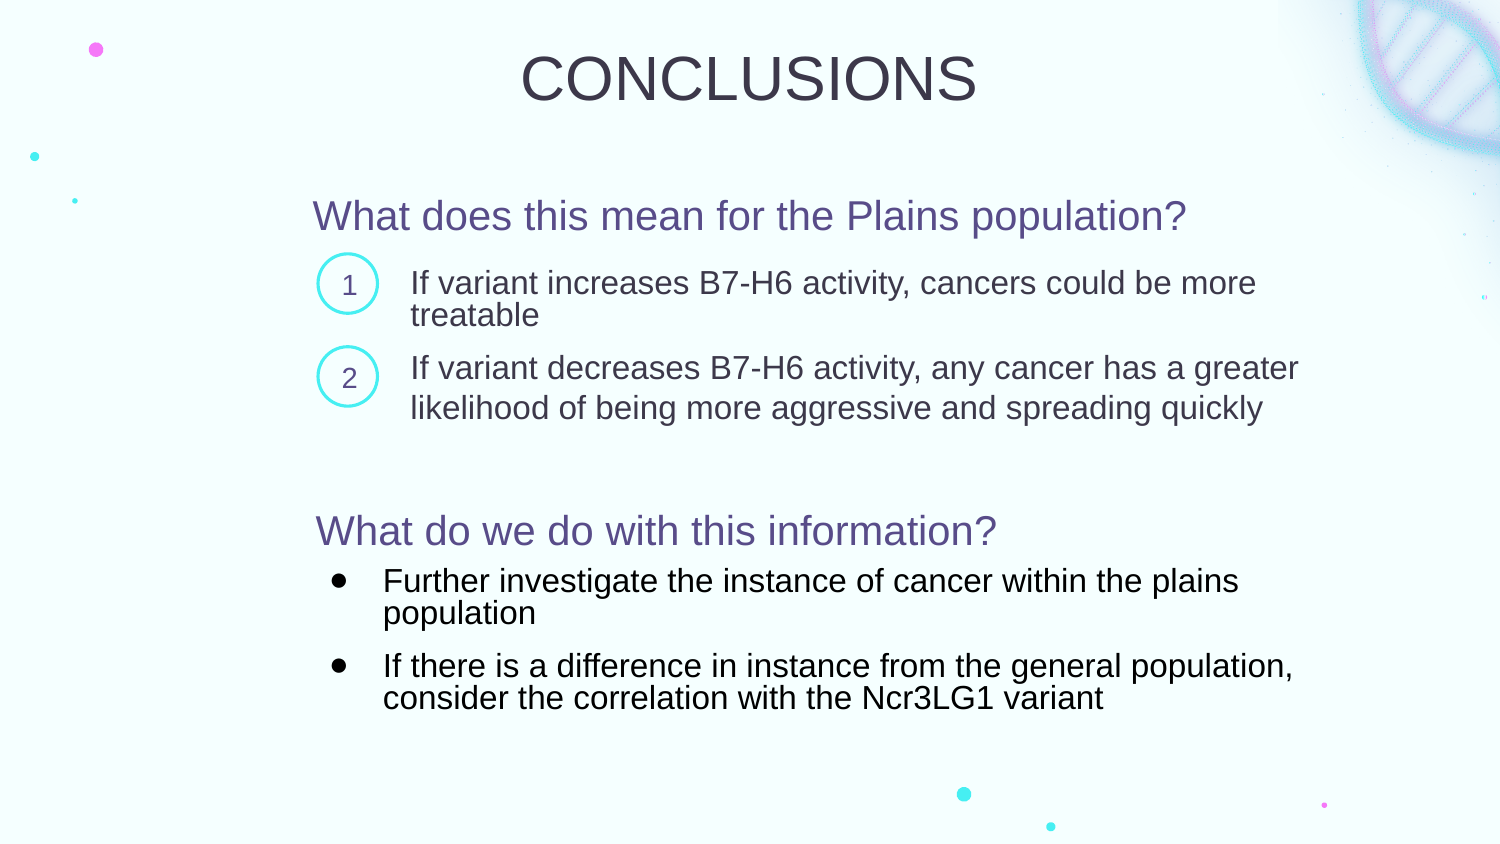

# CONCLUSIONS
What does this mean for the Plains population?
1
If variant increases B7-H6 activity, cancers could be more treatable
If variant decreases B7-H6 activity, any cancer has a greater likelihood of being more aggressive and spreading quickly
2
What do we do with this information?
Further investigate the instance of cancer within the plains population
If there is a difference in instance from the general population, consider the correlation with the Ncr3LG1 variant